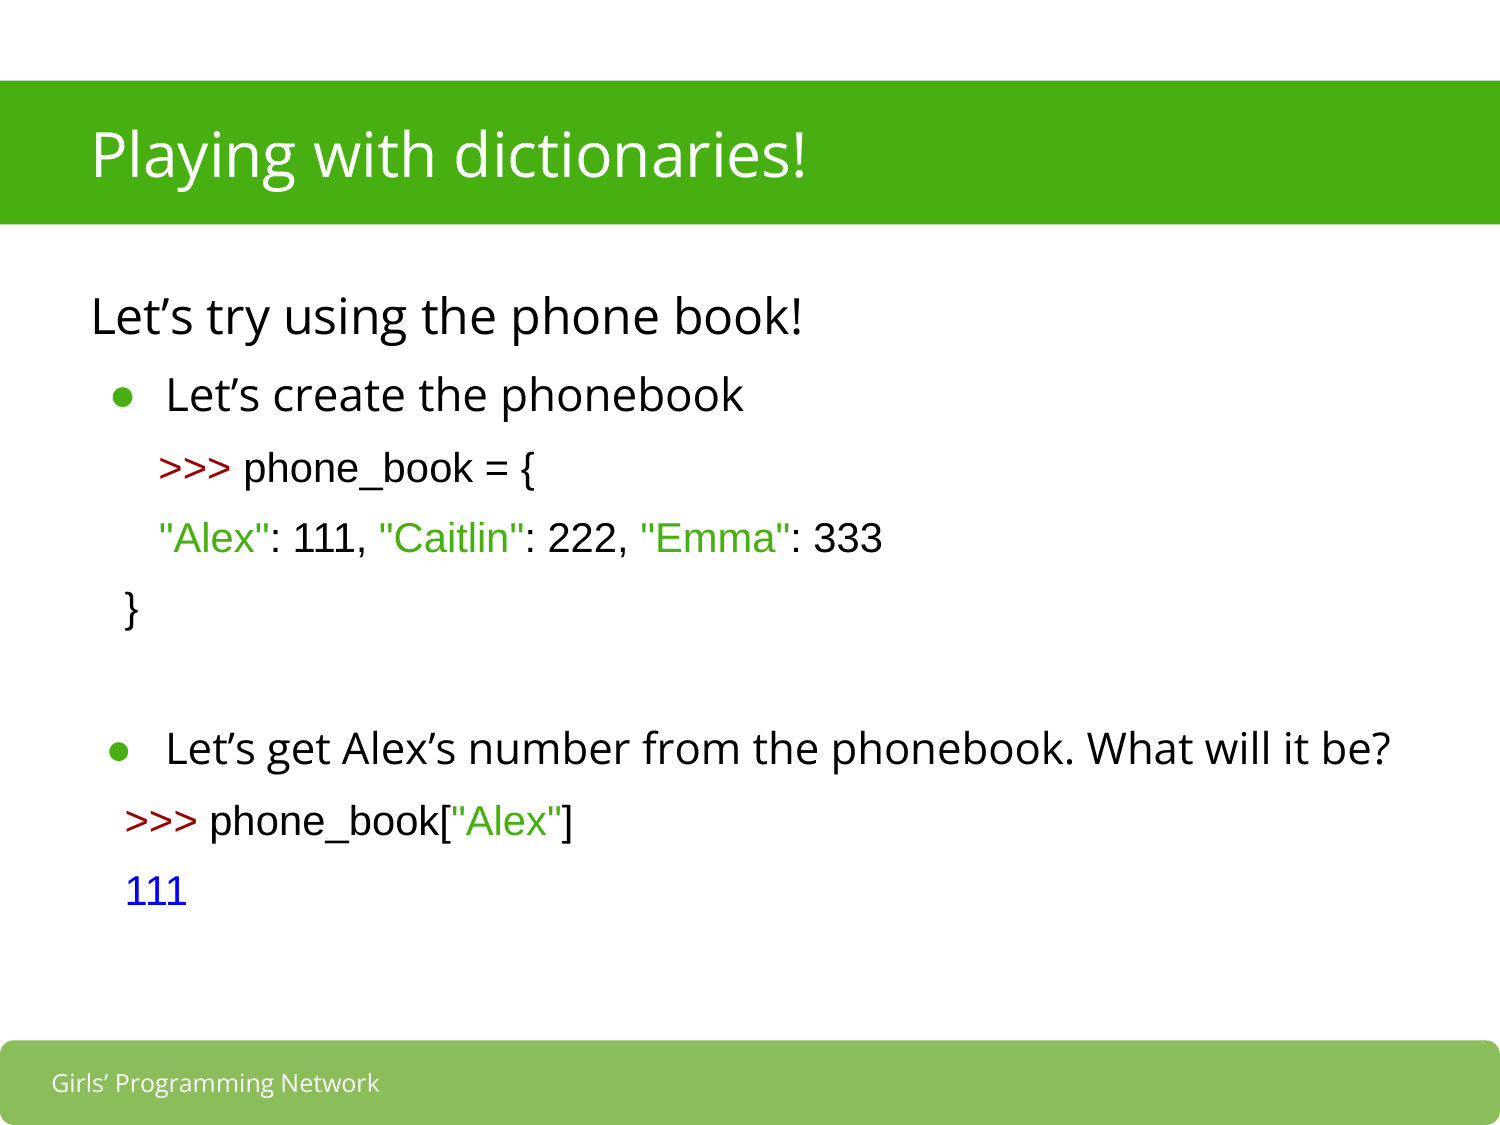

# Playing with dictionaries!
Let’s try using the phone book!
Let’s create the phonebook
   >>> phone_book = {
      "Alex": 111, "Caitlin": 222, "Emma": 333
   }

Let’s get Alex’s number from the phonebook. What will it be?
   >>> phone_book["Alex"]
   111